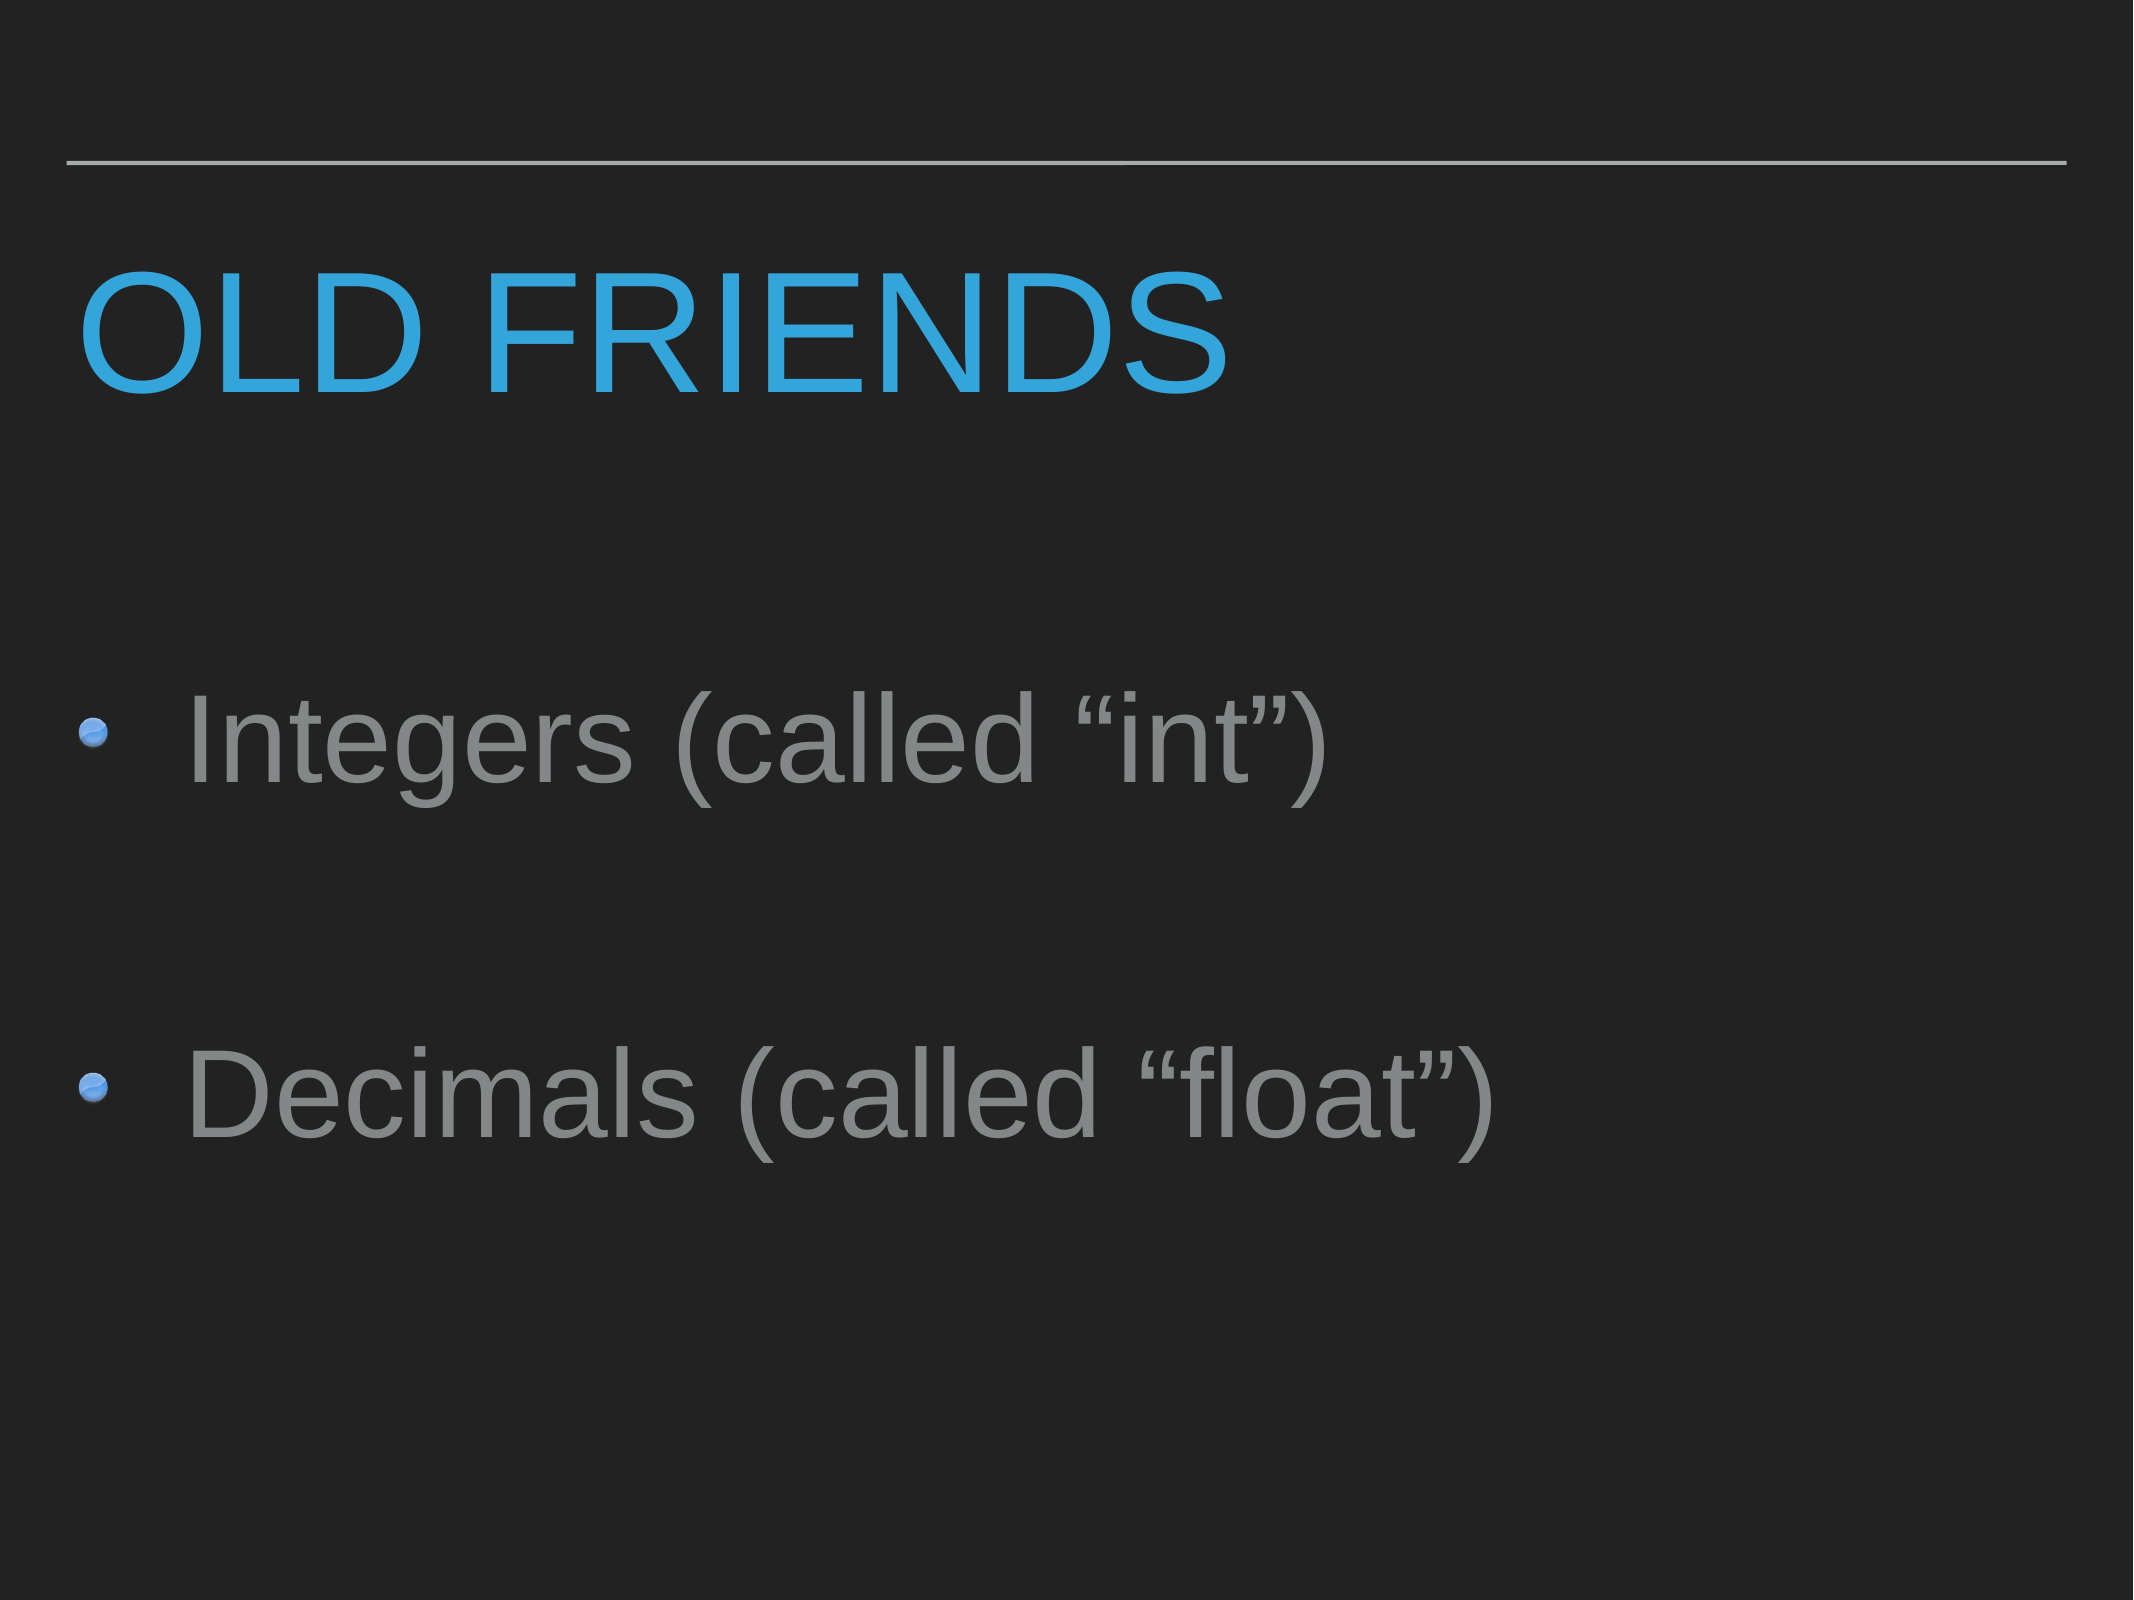

# Old Friends
Integers (called “int”)
Decimals (called “float”)